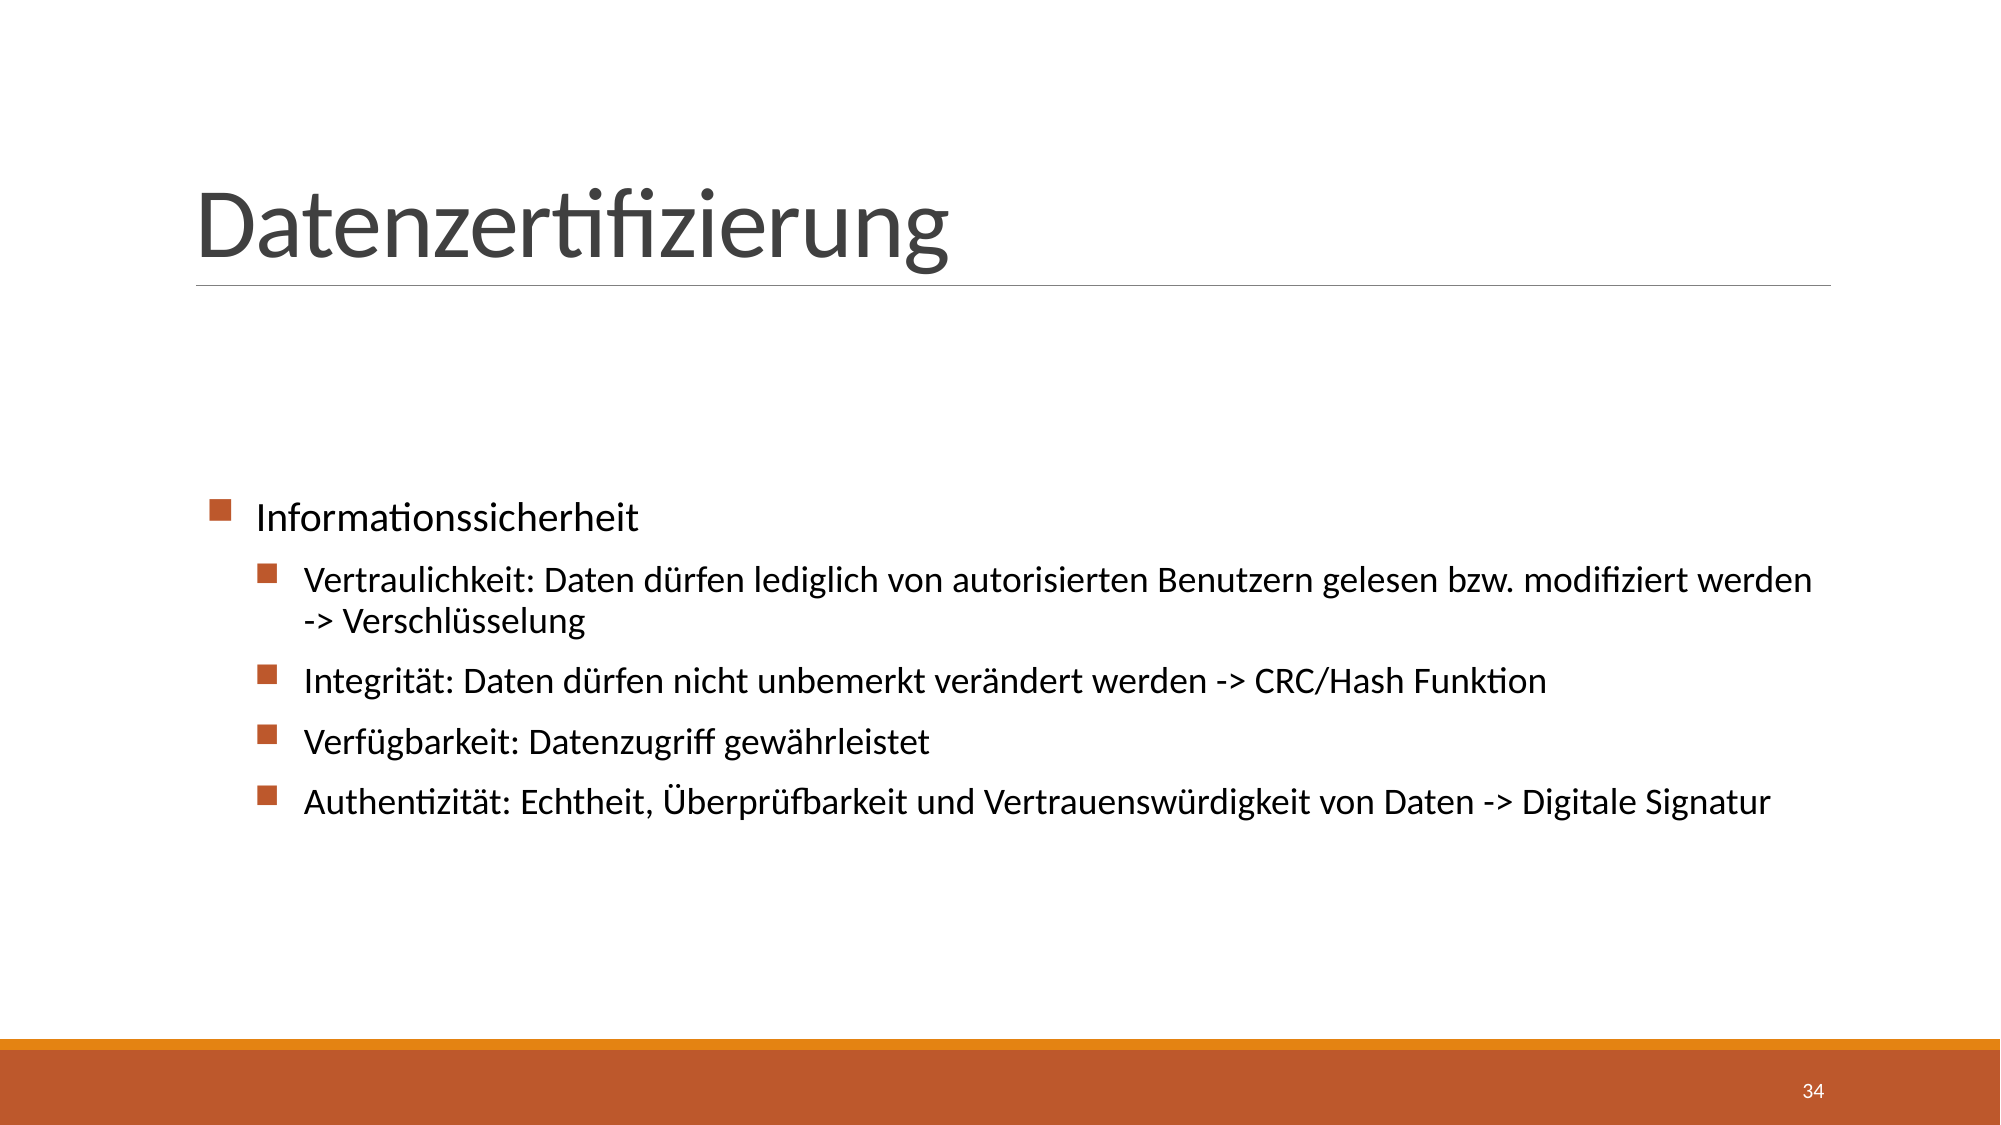

# Datenzertifizierung
Informationssicherheit
Vertraulichkeit: Daten dürfen lediglich von autorisierten Benutzern gelesen bzw. modifiziert werden -> Verschlüsselung
Integrität: Daten dürfen nicht unbemerkt verändert werden -> CRC/Hash Funktion
Verfügbarkeit: Datenzugriff gewährleistet
Authentizität: Echtheit, Überprüfbarkeit und Vertrauenswürdigkeit von Daten -> Digitale Signatur
34